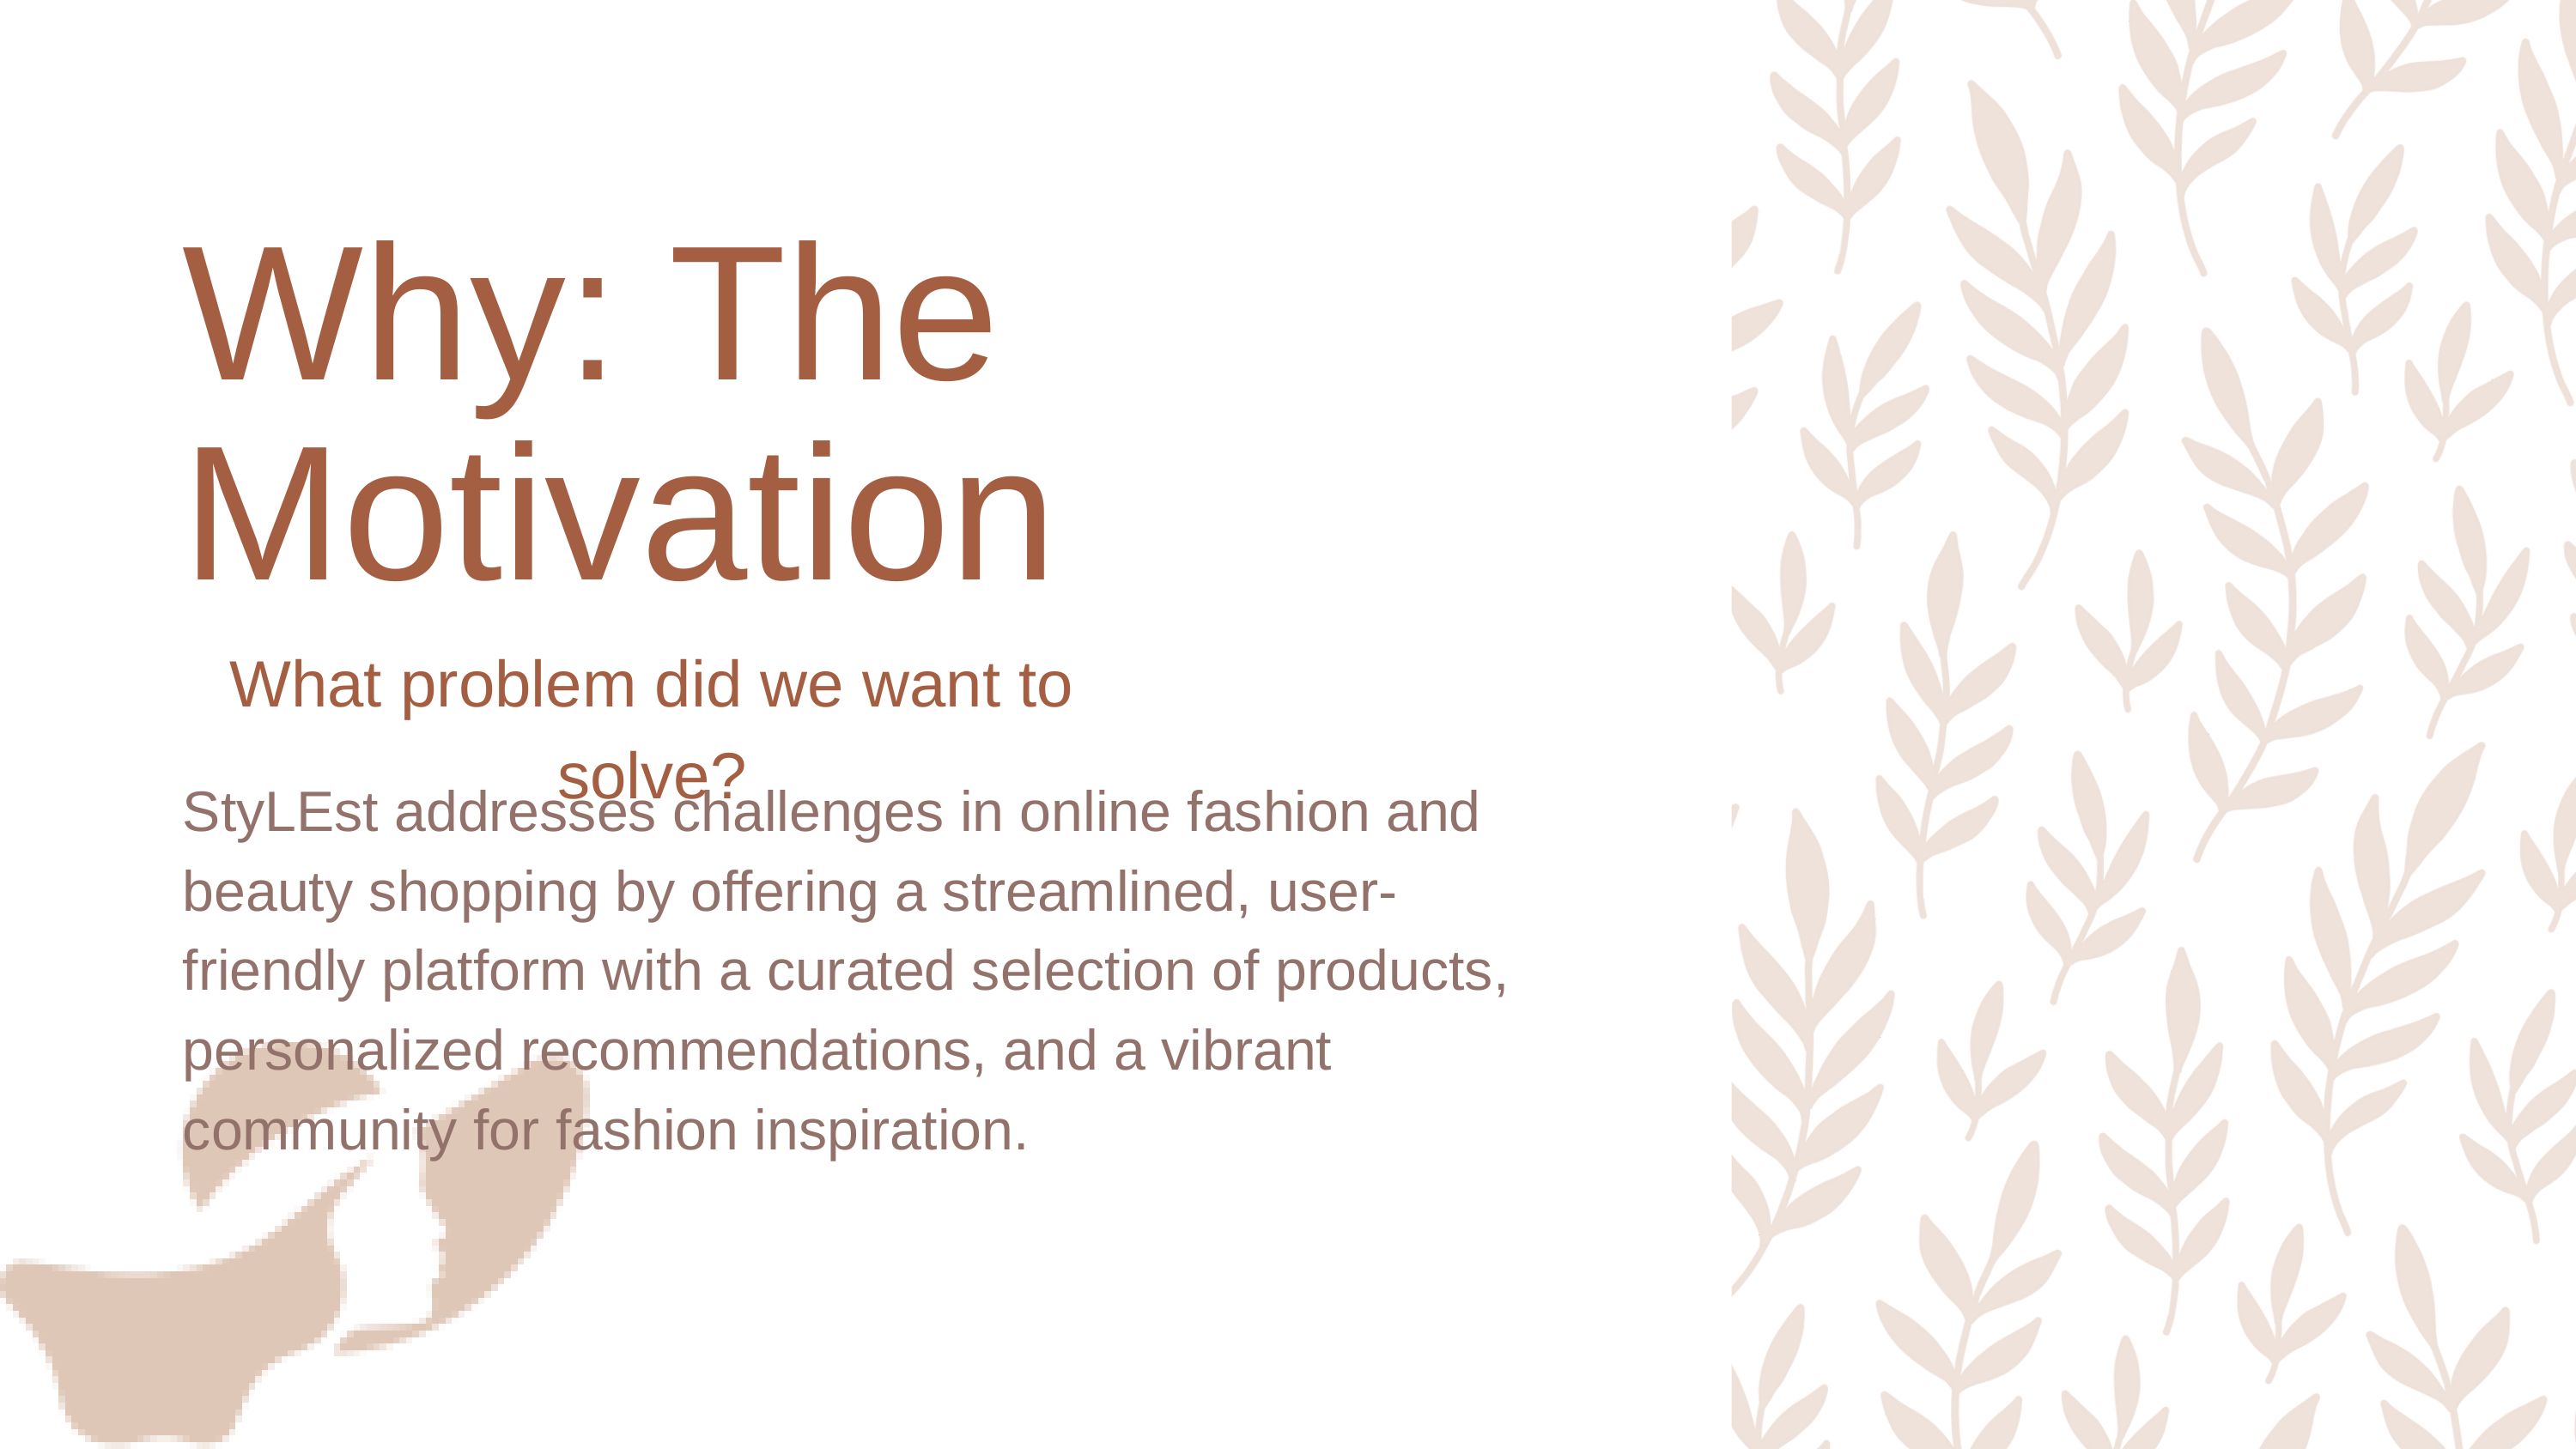

Why: The  Motivation
What problem did we want to solve?
StyLEst addresses challenges in online fashion and beauty shopping by offering a streamlined, user-friendly platform with a curated selection of products, personalized recommendations, and a vibrant community for fashion inspiration.